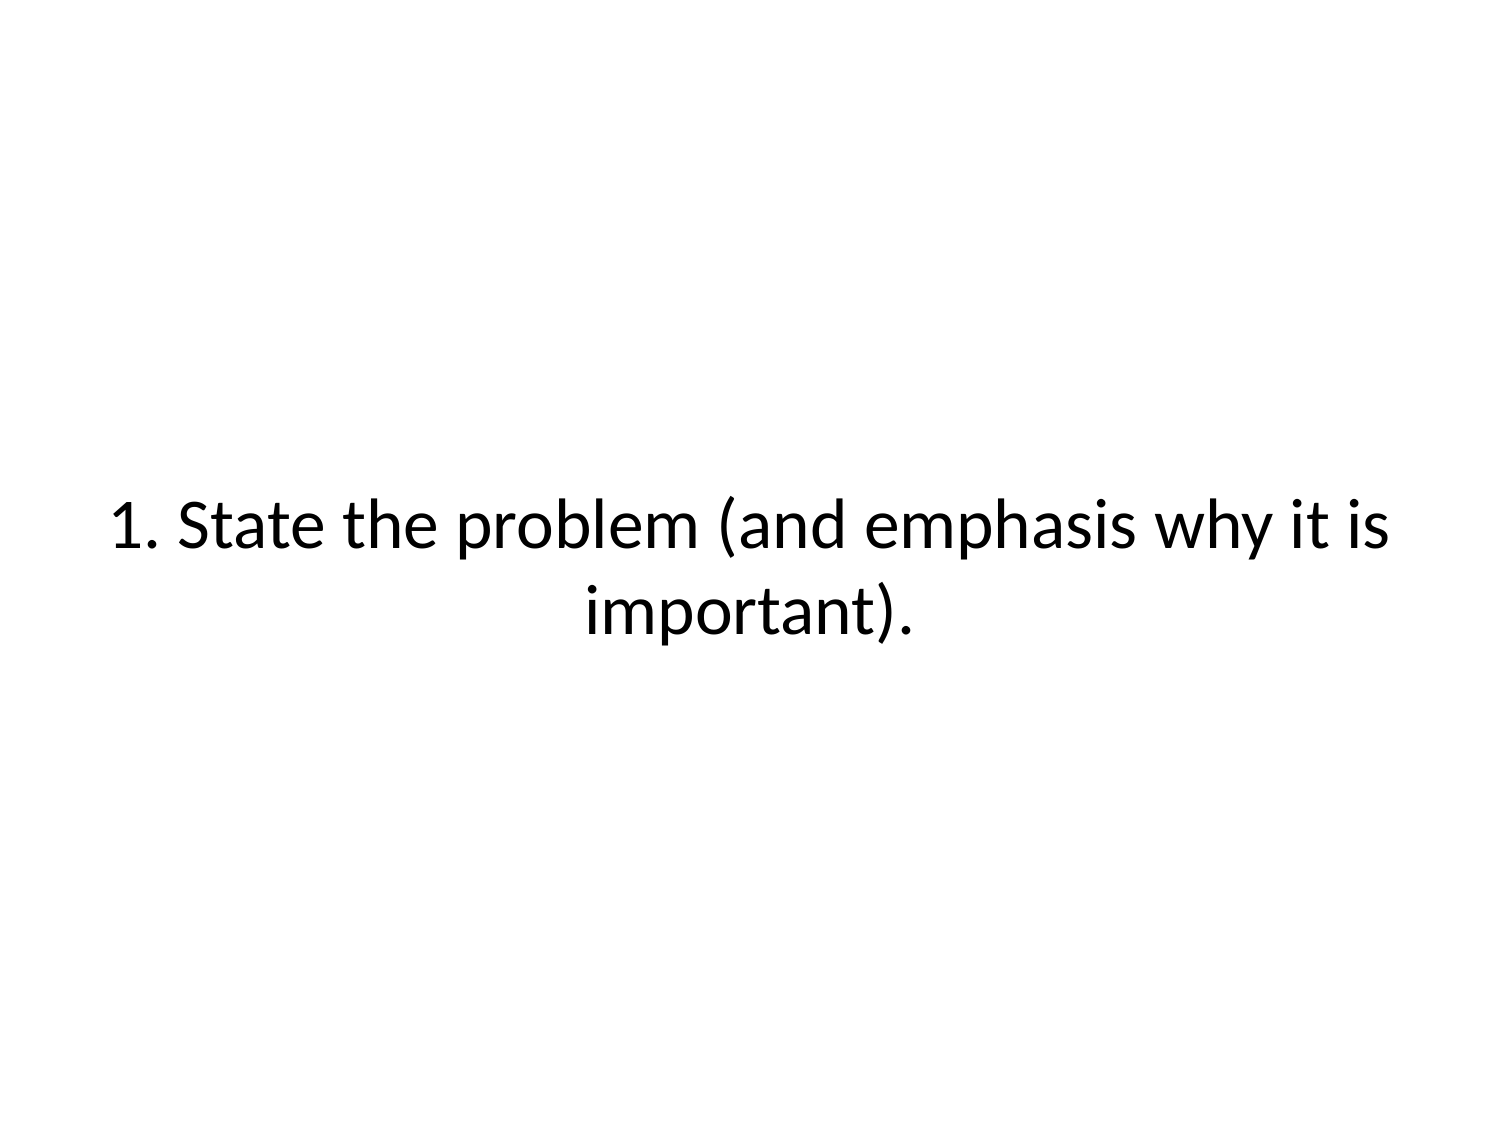

# 1. State the problem (and emphasis why it is important).